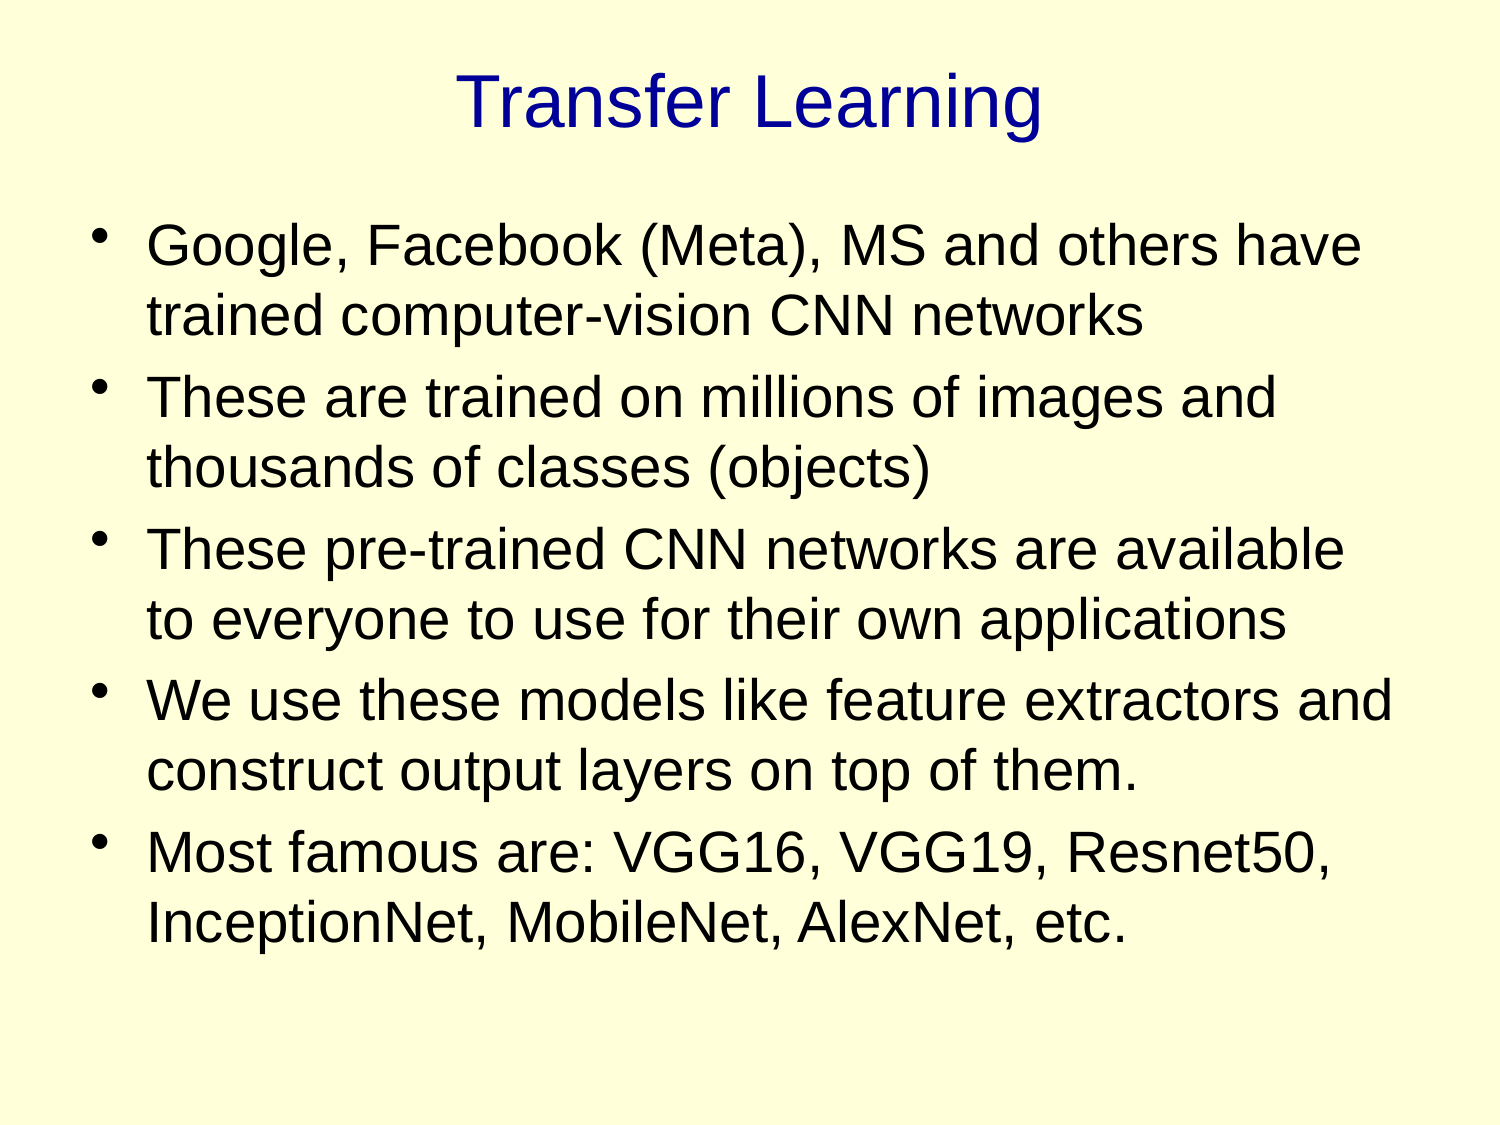

# Transfer Learning
Google, Facebook (Meta), MS and others have trained computer-vision CNN networks
These are trained on millions of images and thousands of classes (objects)
These pre-trained CNN networks are available to everyone to use for their own applications
We use these models like feature extractors and construct output layers on top of them.
Most famous are: VGG16, VGG19, Resnet50, InceptionNet, MobileNet, AlexNet, etc.